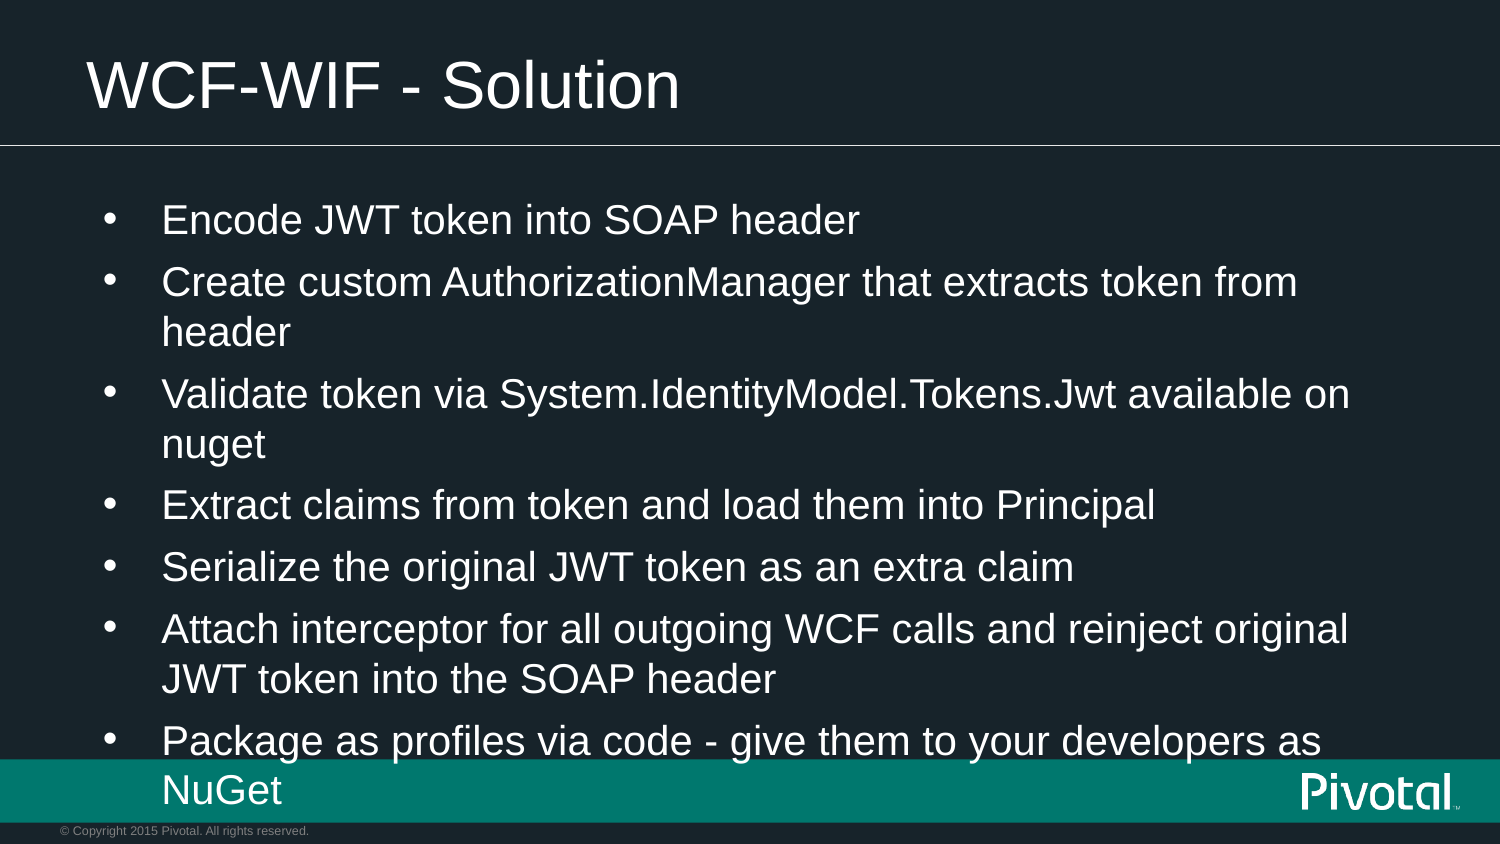

# WCF-WIF - Solution
Encode JWT token into SOAP header
Create custom AuthorizationManager that extracts token from header
Validate token via System.IdentityModel.Tokens.Jwt available on nuget
Extract claims from token and load them into Principal
Serialize the original JWT token as an extra claim
Attach interceptor for all outgoing WCF calls and reinject original JWT token into the SOAP header
Package as profiles via code - give them to your developers as NuGet